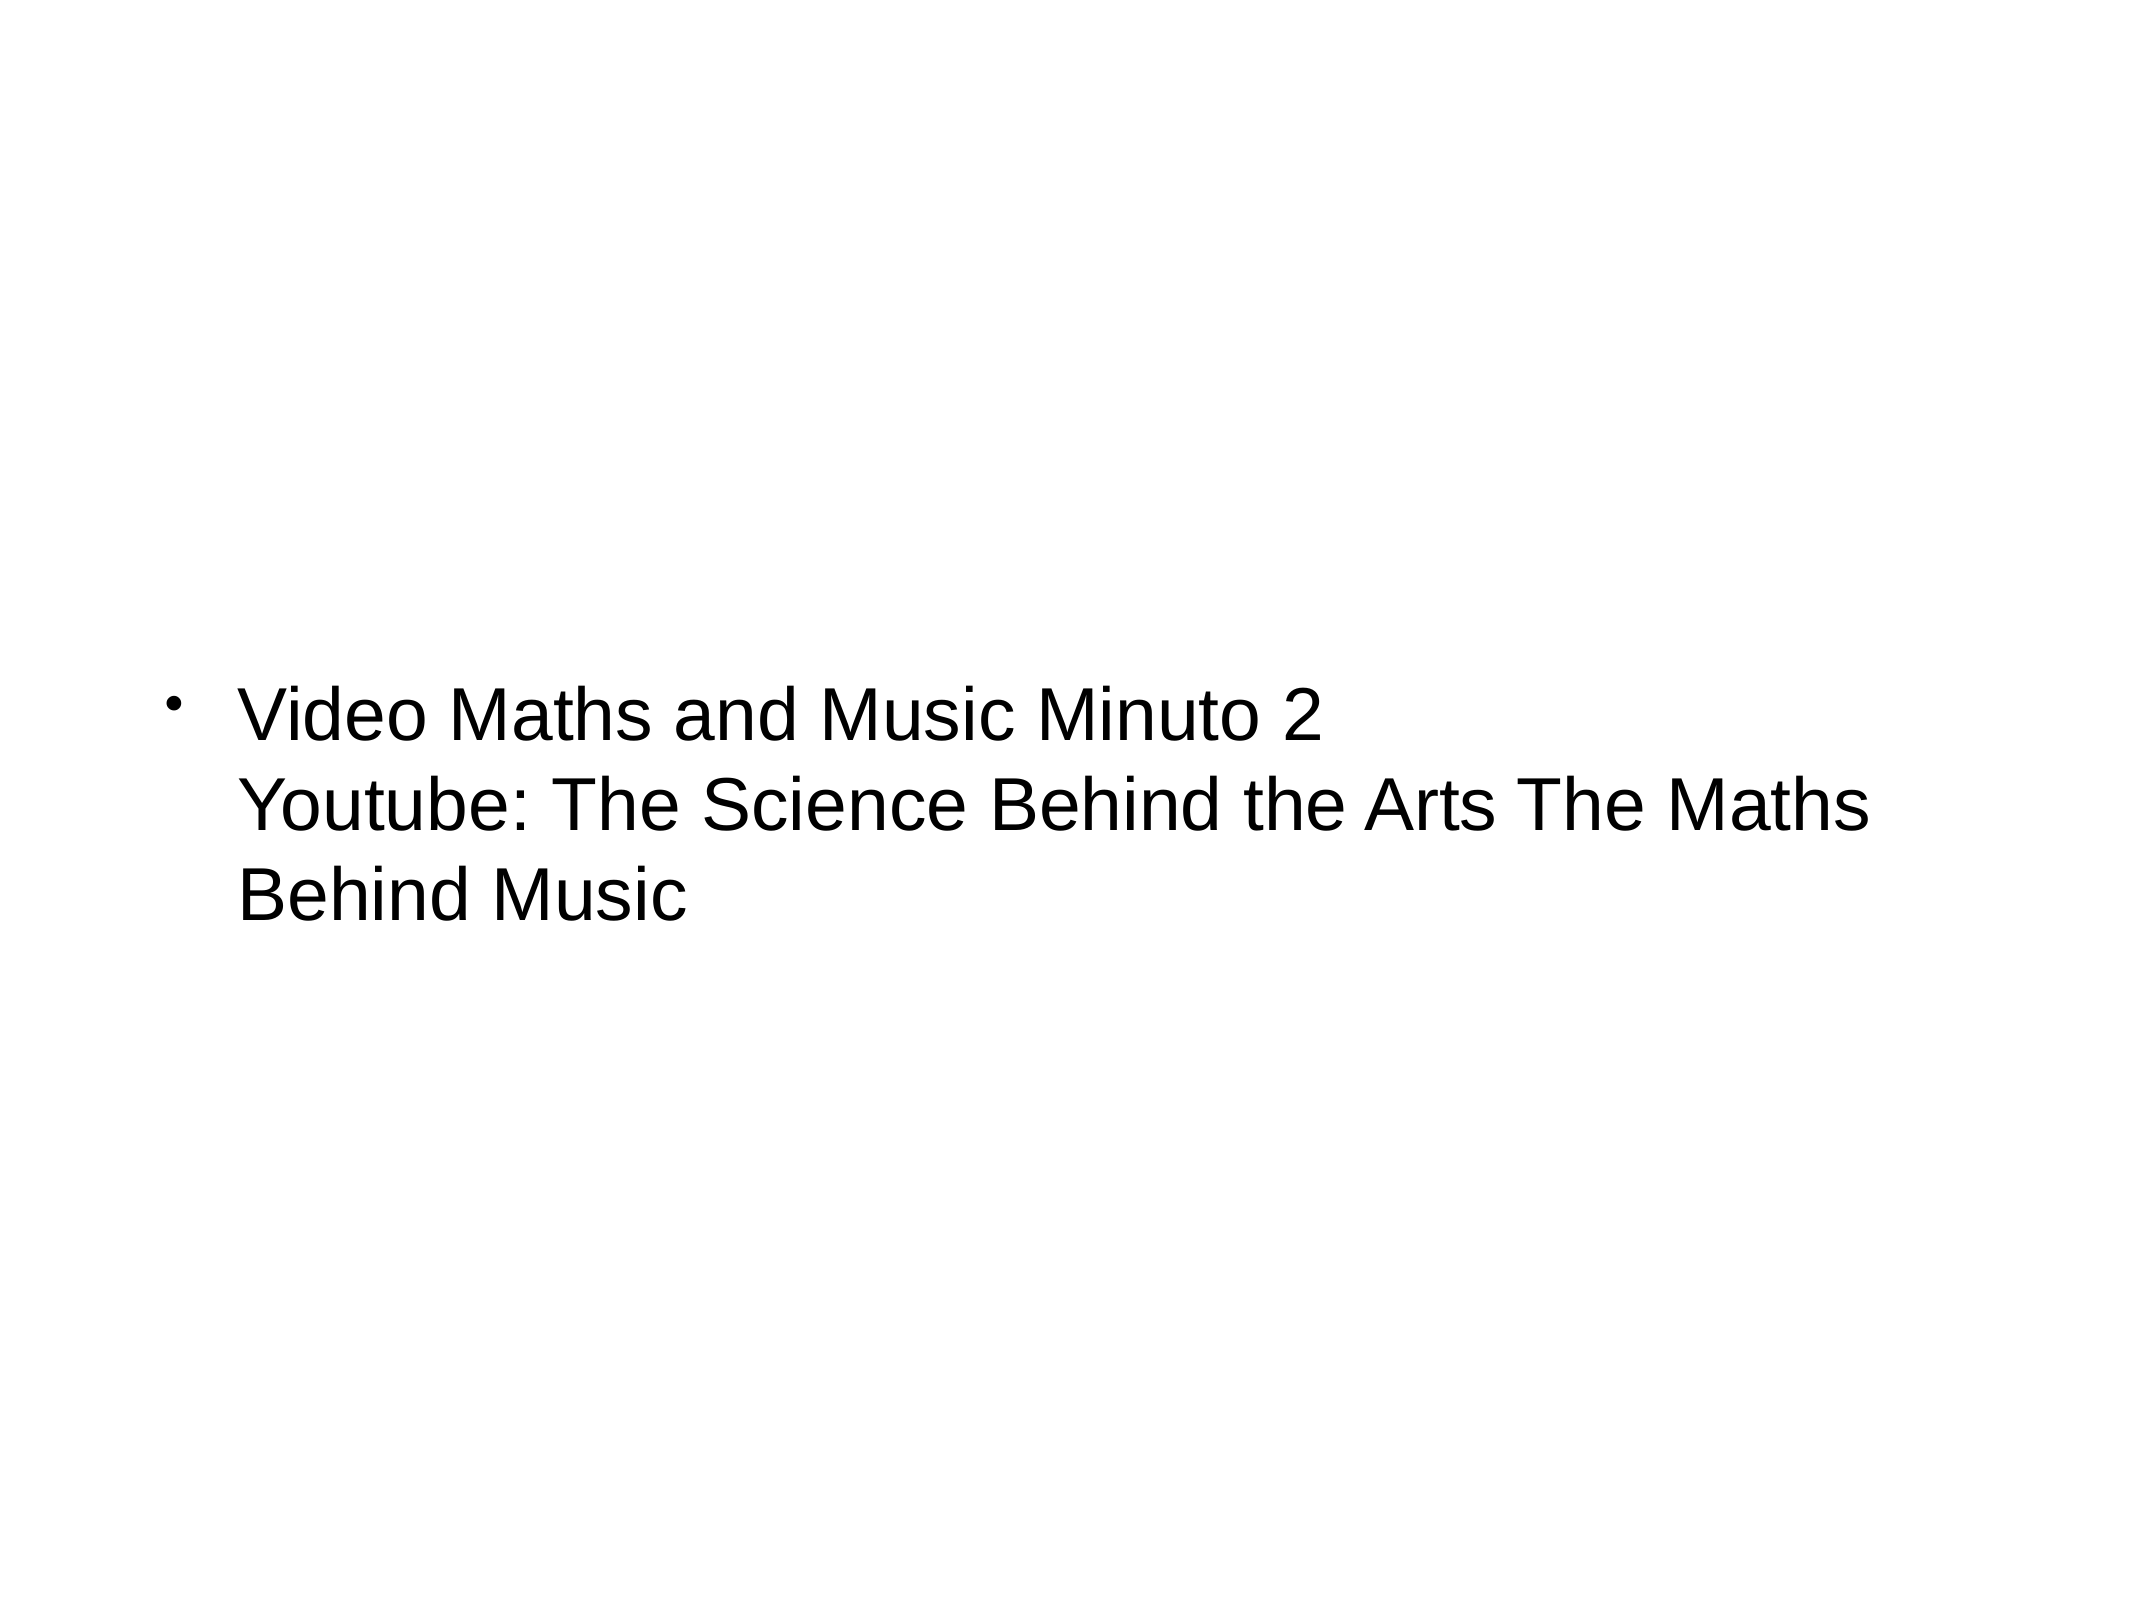

Video Maths and Music Minuto 2
Youtube: The Science Behind the Arts The Maths Behind Music